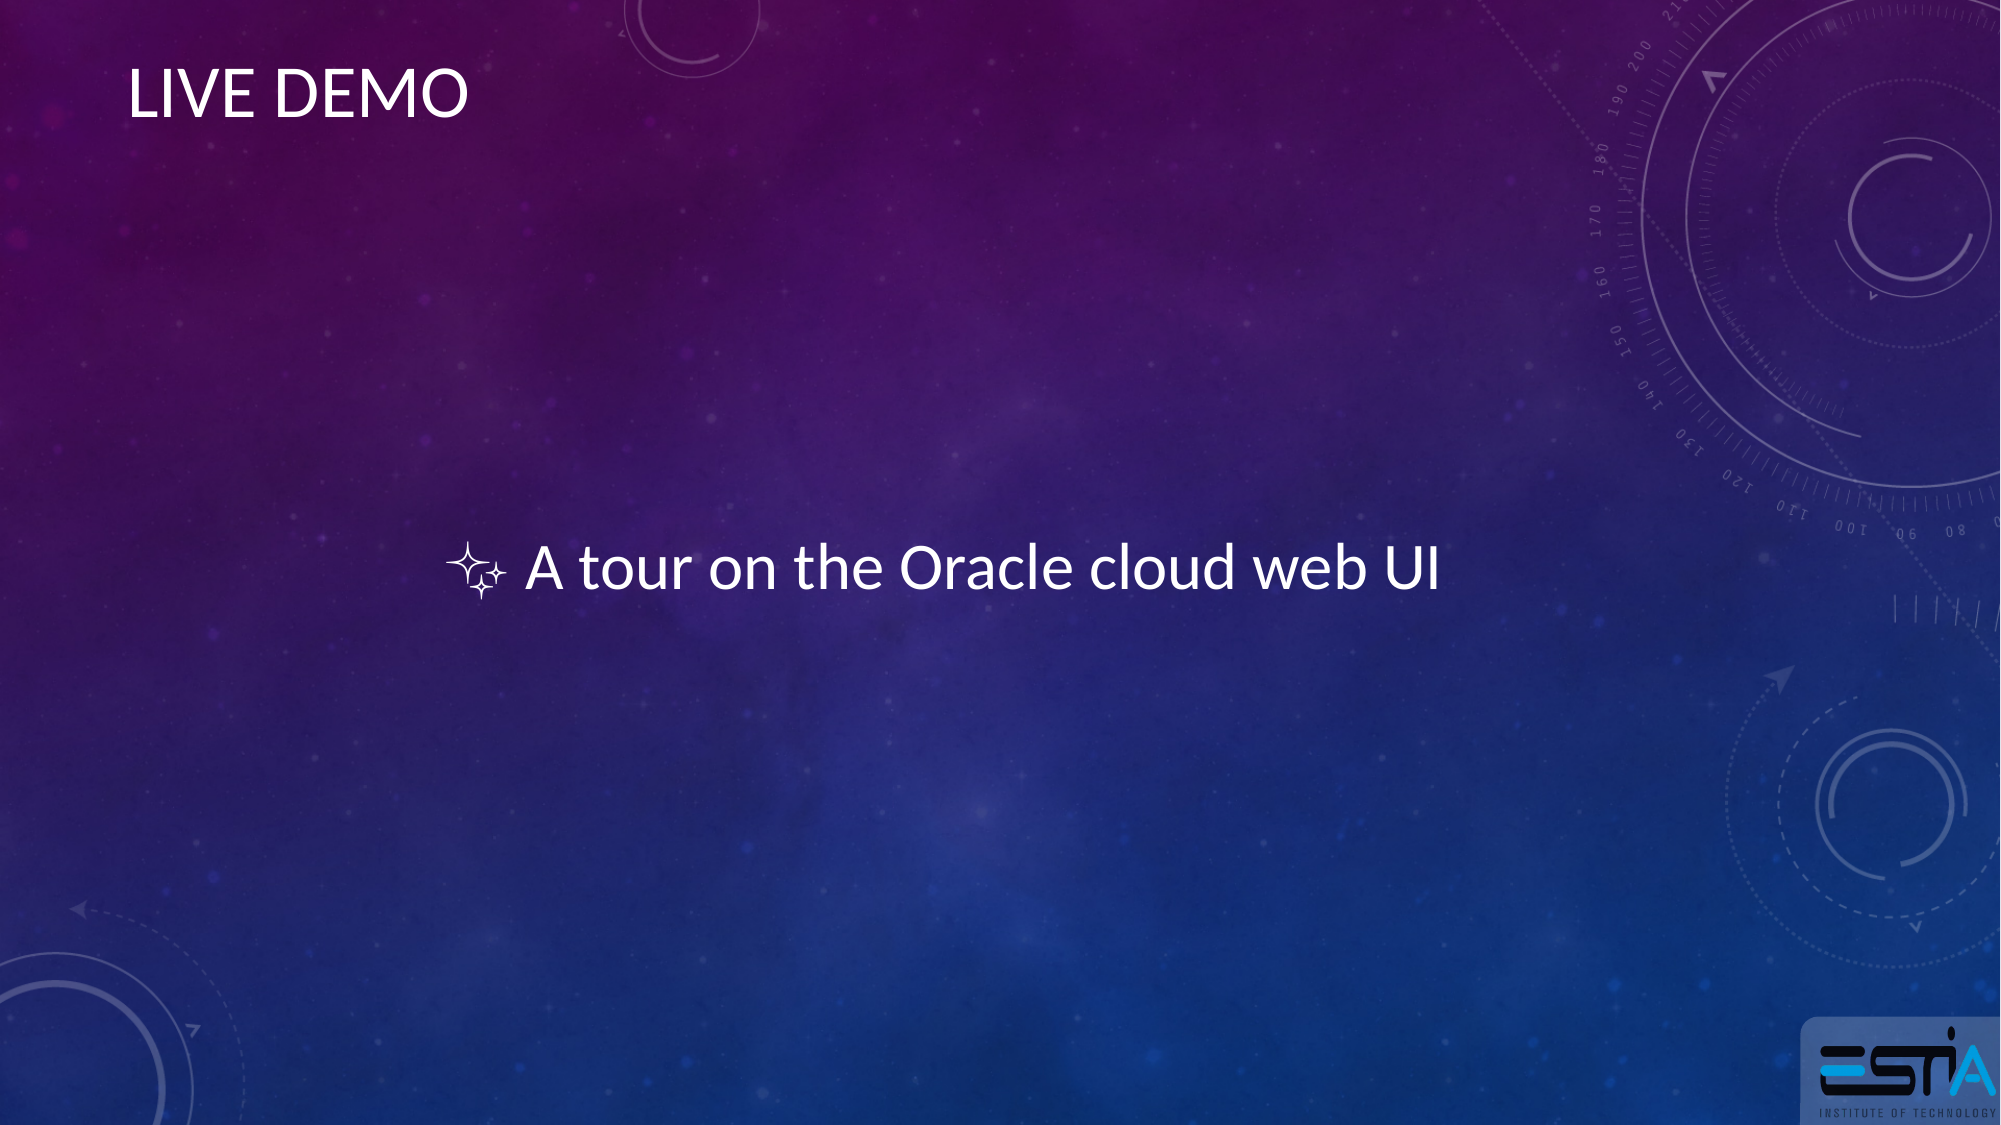

# Live demo
✨ A tour on the Oracle cloud web UI